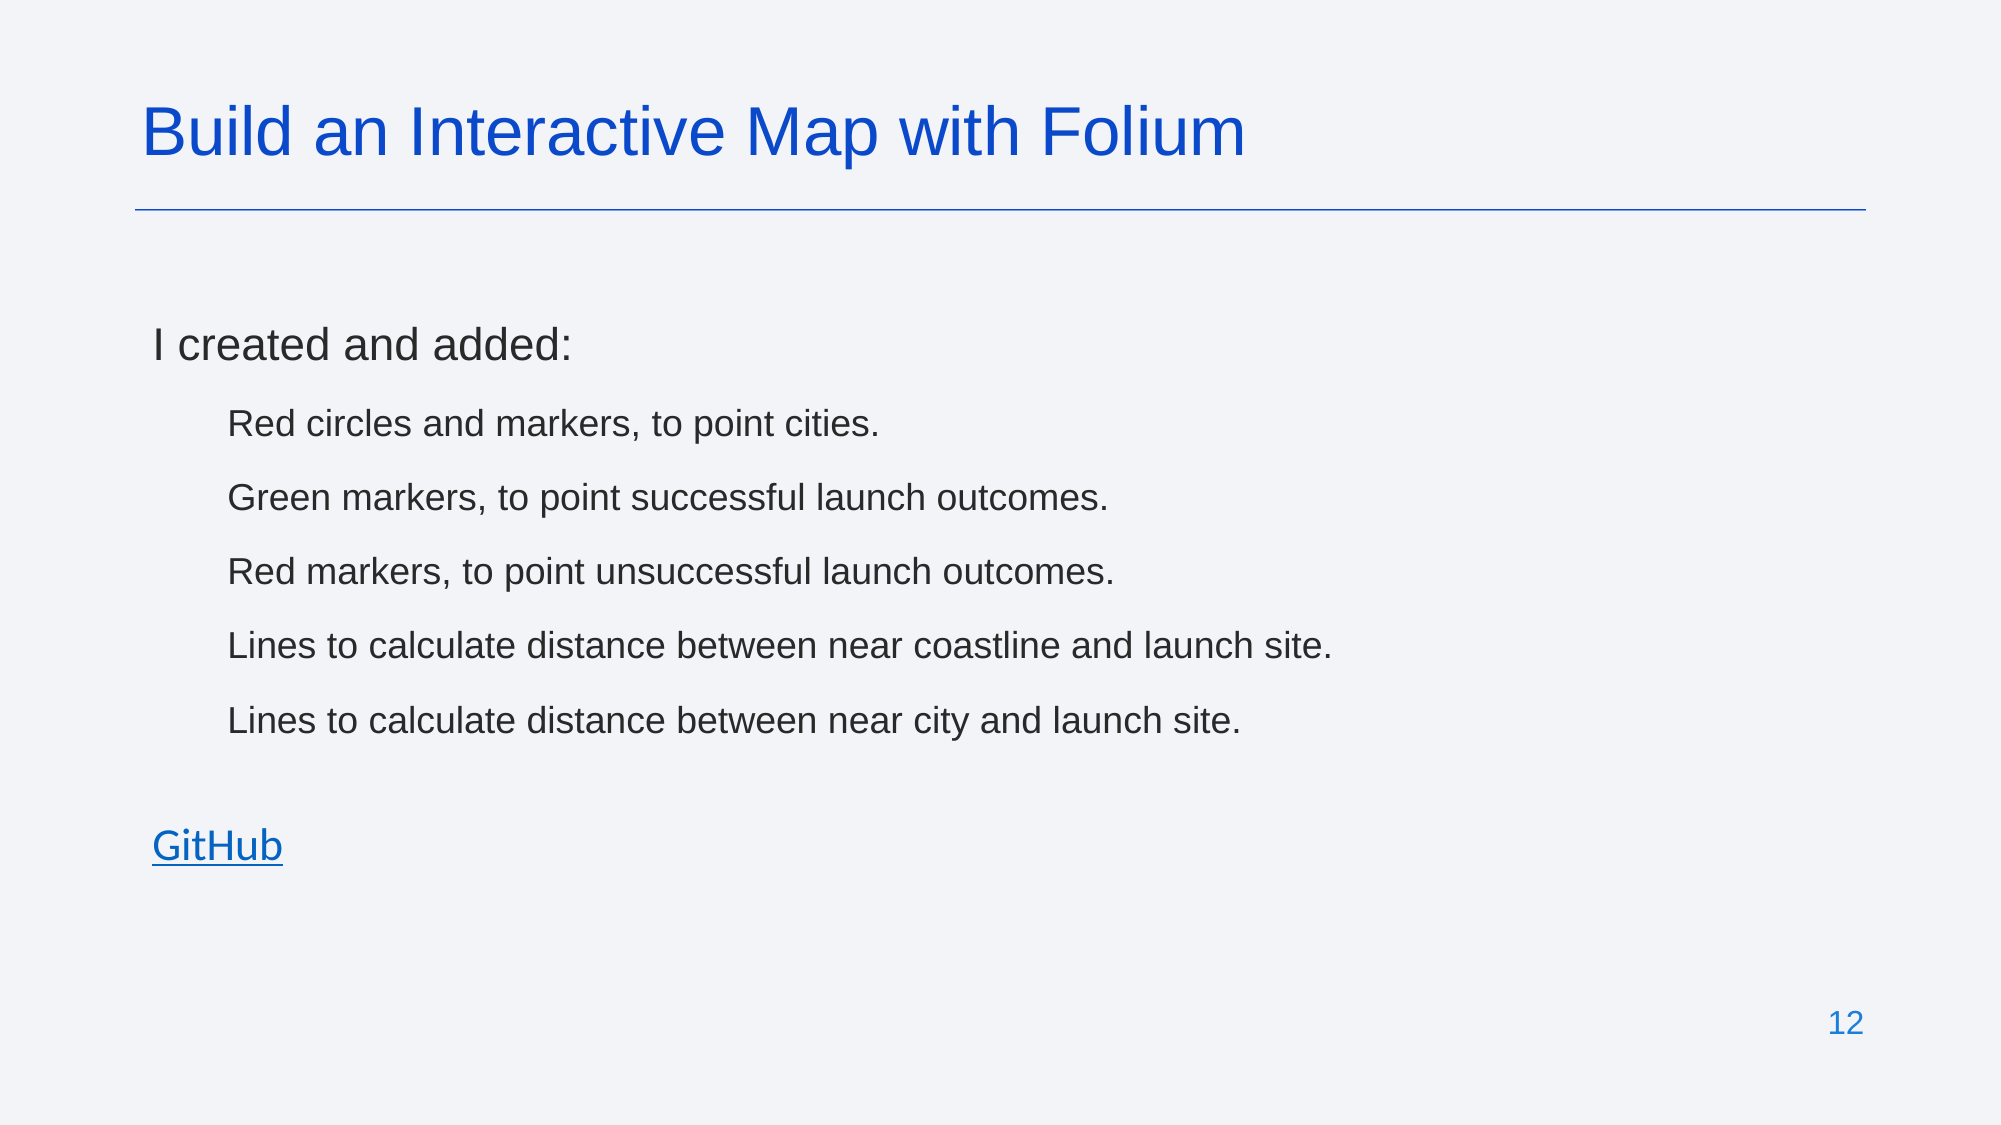

Build an Interactive Map with Folium
I created and added:
Red circles and markers, to point cities.
Green markers, to point successful launch outcomes.
Red markers, to point unsuccessful launch outcomes.
Lines to calculate distance between near coastline and launch site.
Lines to calculate distance between near city and launch site.

GitHub

12